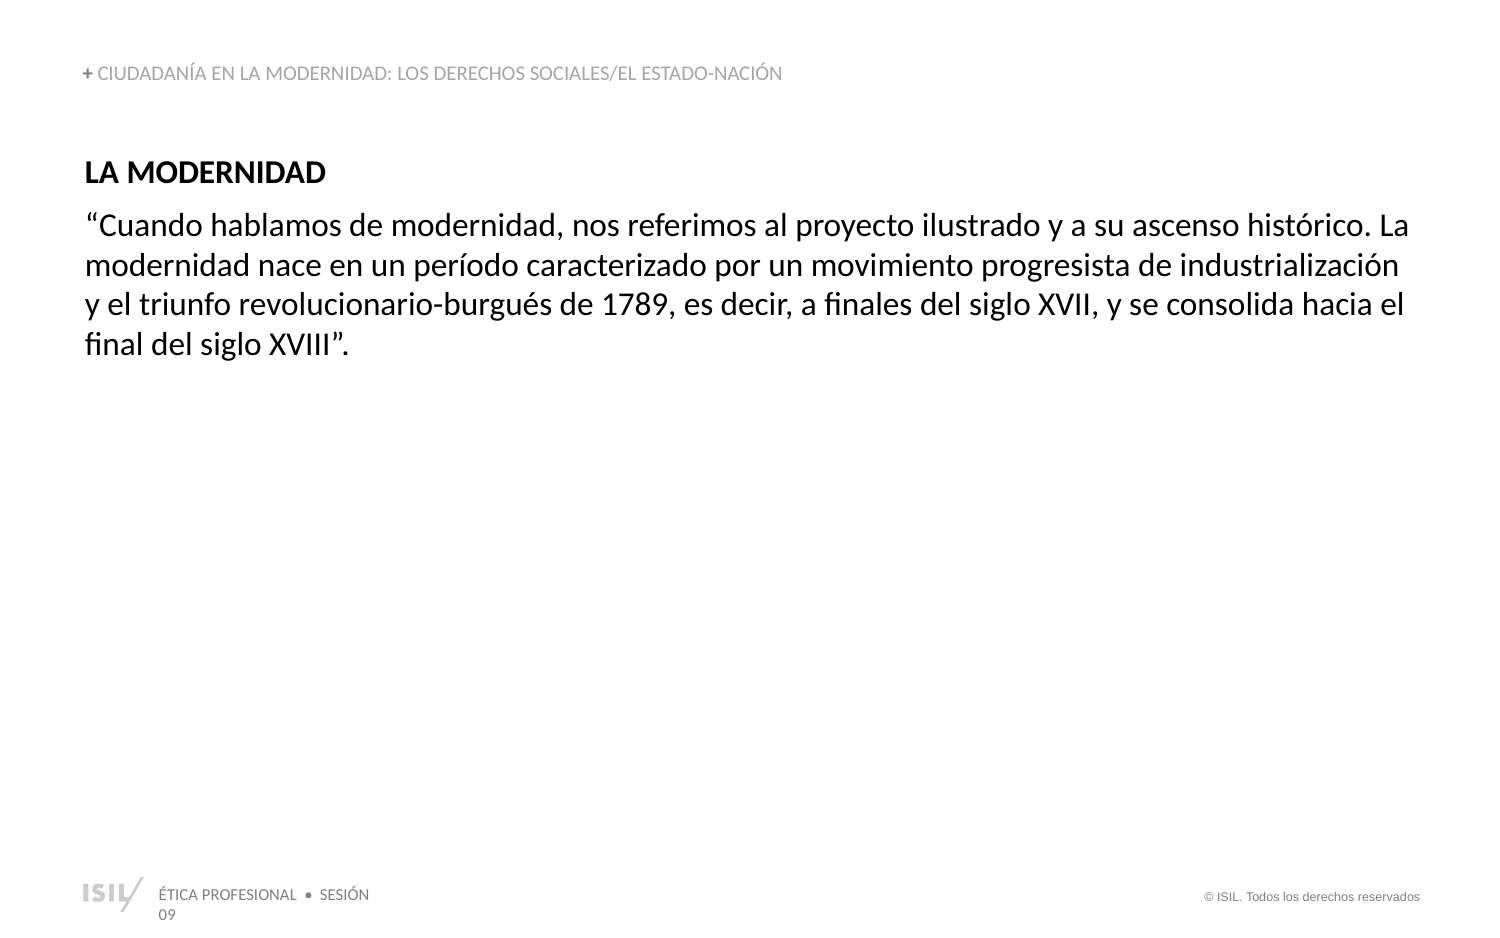

+ CIUDADANÍA EN LA MODERNIDAD: LOS DERECHOS SOCIALES/EL ESTADO-NACIÓN
LA MODERNIDAD
“Cuando hablamos de modernidad, nos referimos al proyecto ilustrado y a su ascenso histórico. La modernidad nace en un período caracterizado por un movimiento progresista de industrialización y el triunfo revolucionario-burgués de 1789, es decir, a finales del siglo XVII, y se consolida hacia el final del siglo XVIII”.